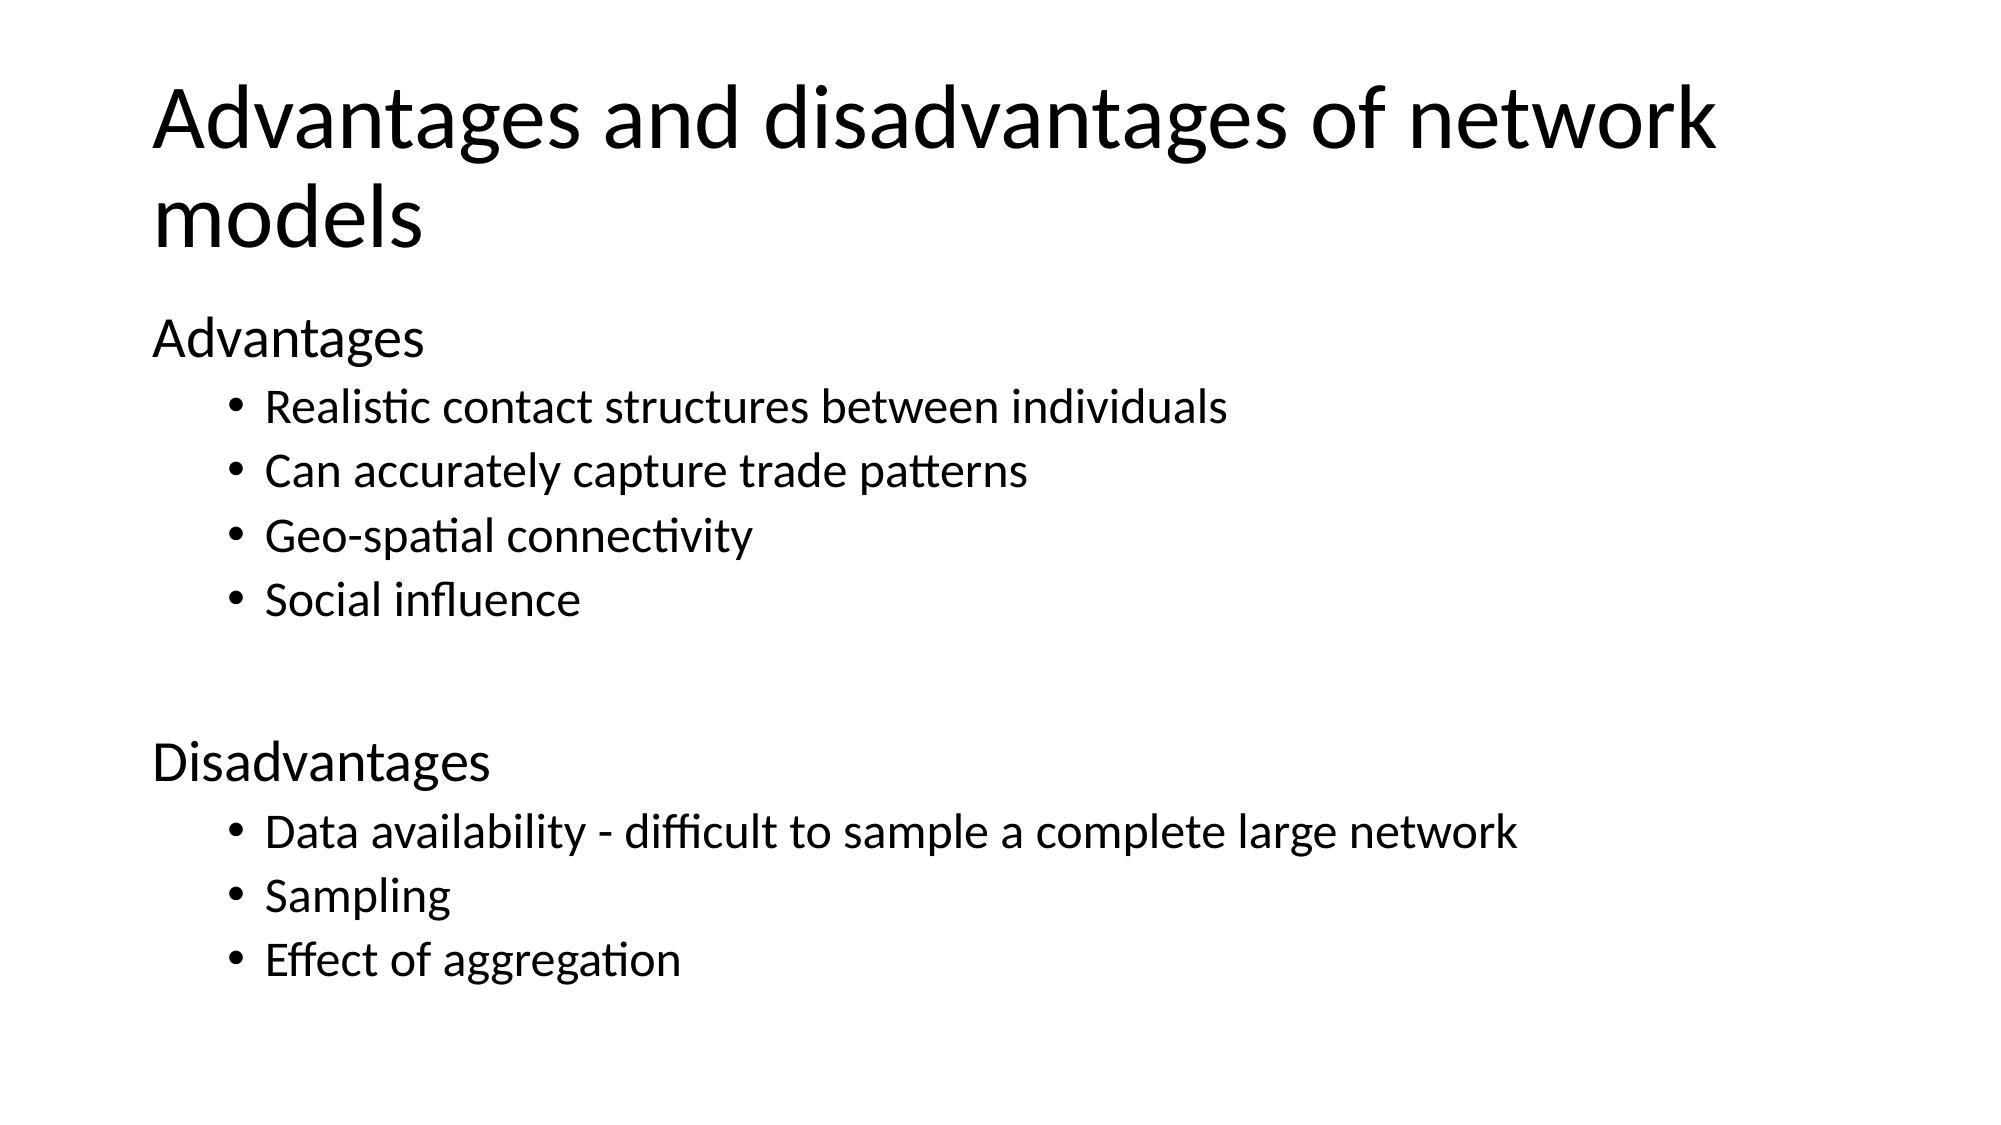

# Advantages and disadvantages of network models
Advantages
Realistic contact structures between individuals
Can accurately capture trade patterns
Geo-spatial connectivity
Social influence

Disadvantages
Data availability - difficult to sample a complete large network
Sampling
Effect of aggregation